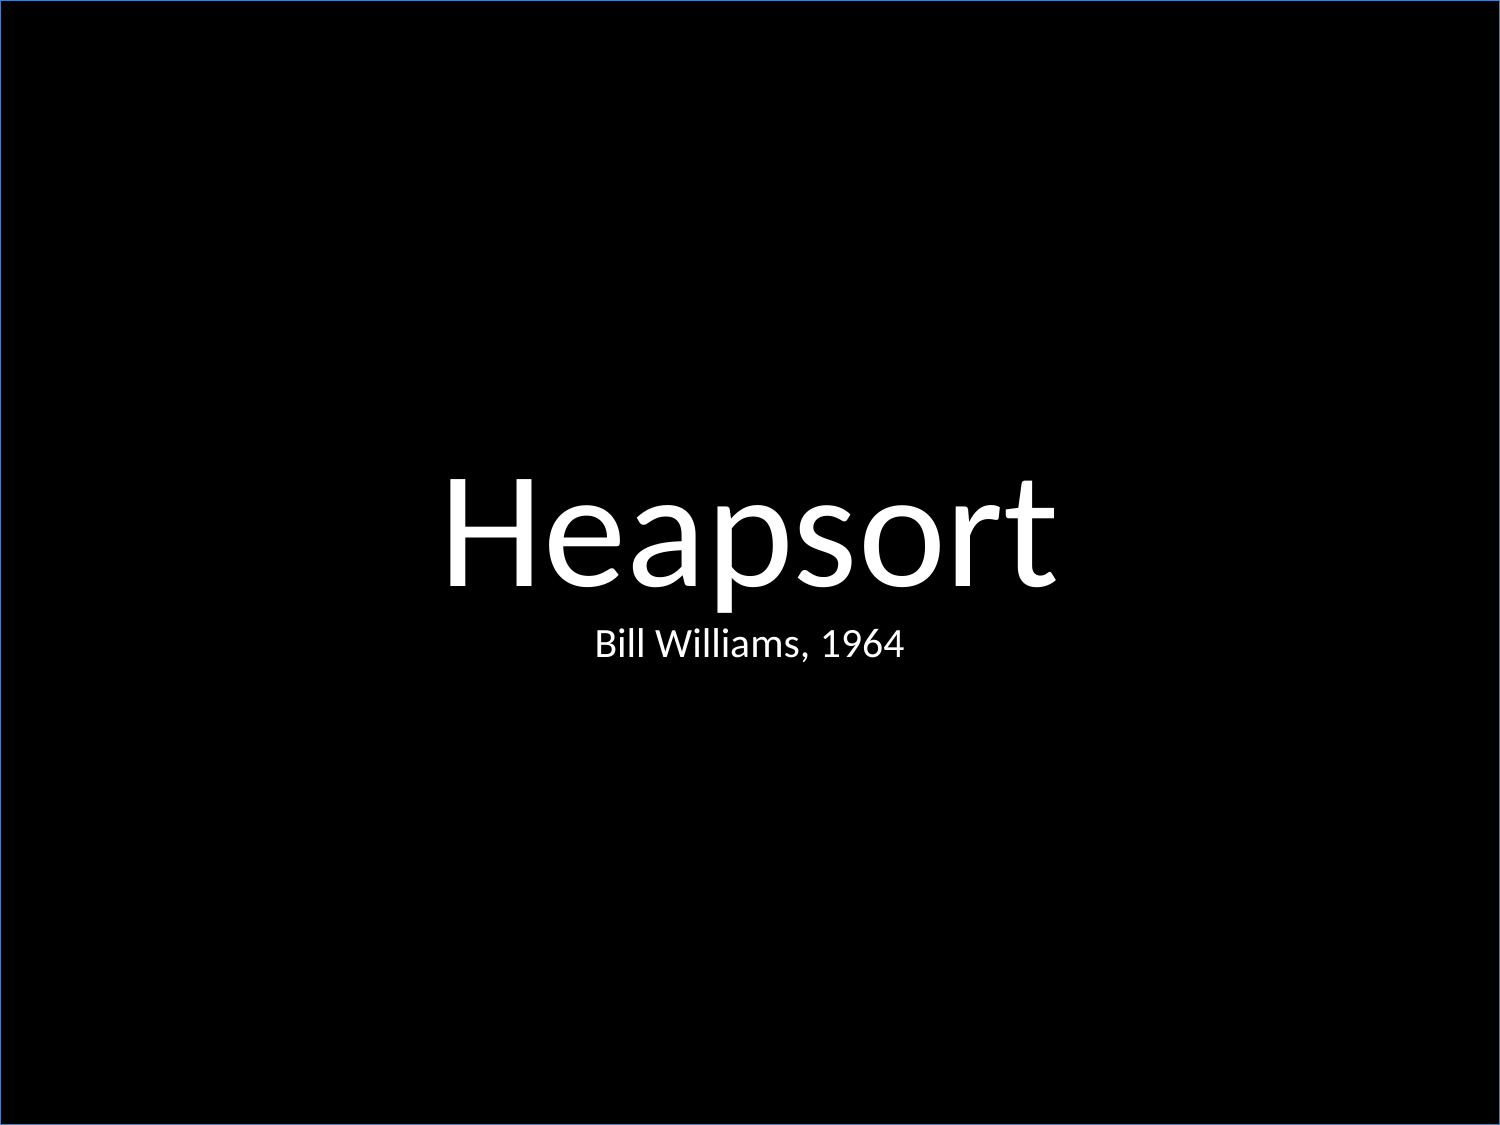

Heapsort
Bill Williams, 1964
CSCI 1102 Computer Science 2